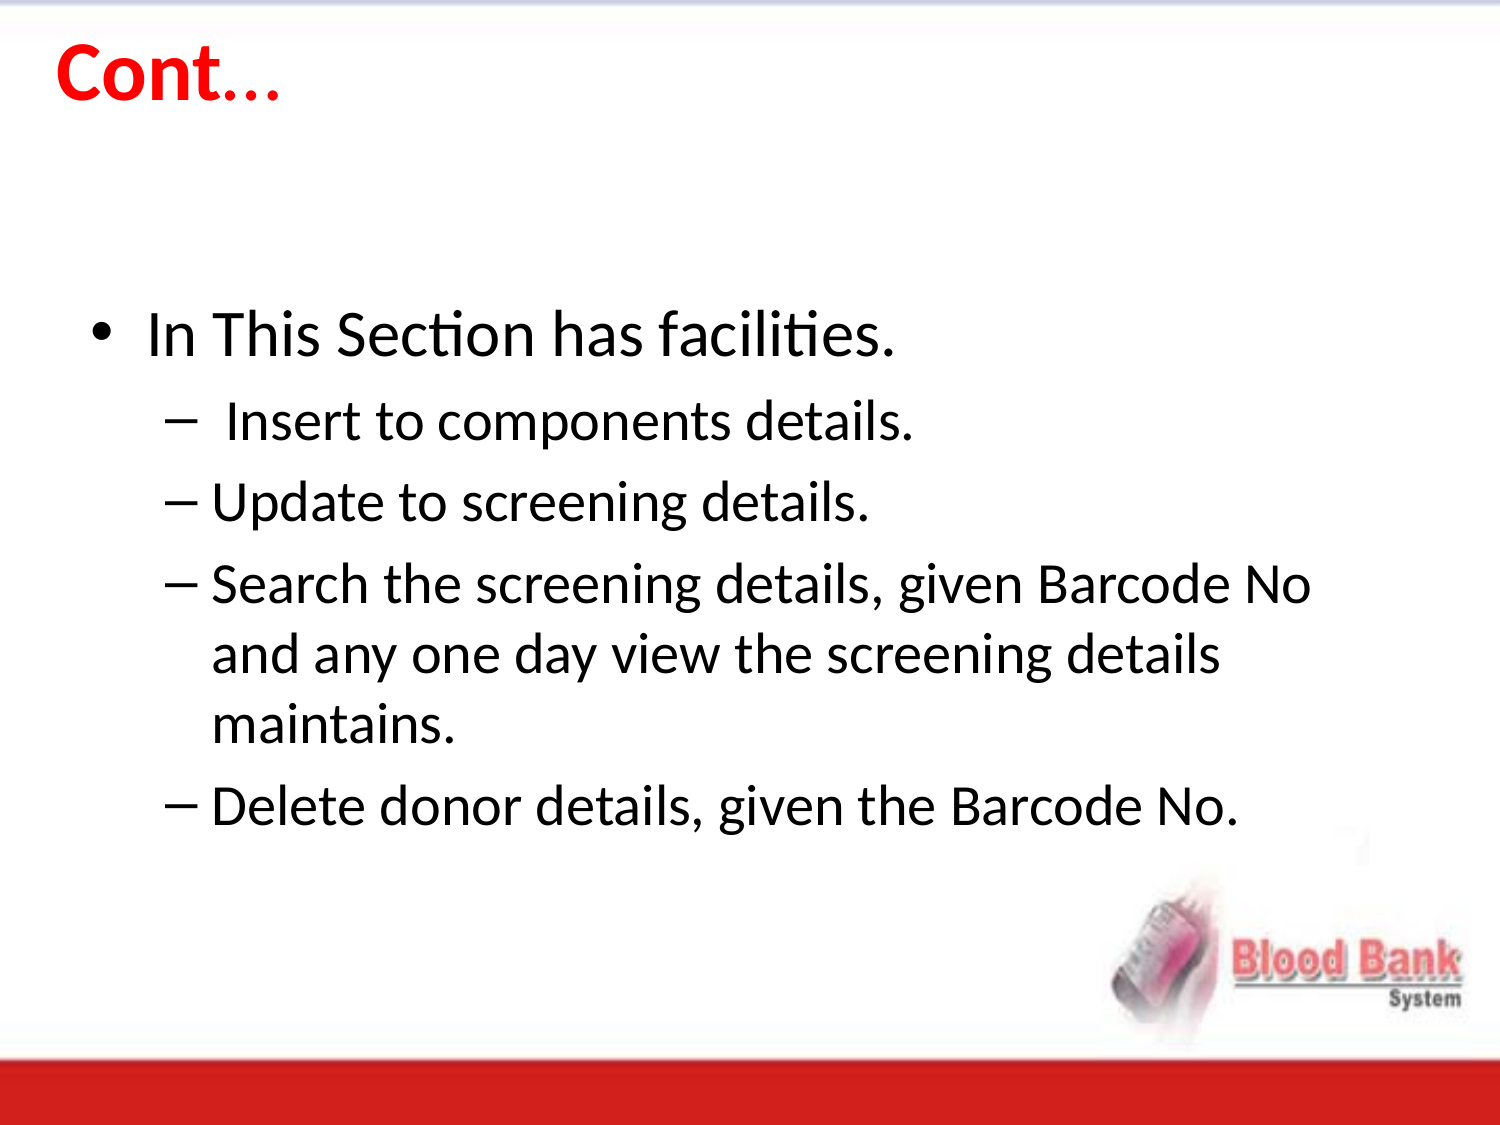

# Cont…
In This Section has facilities.
 Insert to components details.
Update to screening details.
Search the screening details, given Barcode No and any one day view the screening details maintains.
Delete donor details, given the Barcode No.